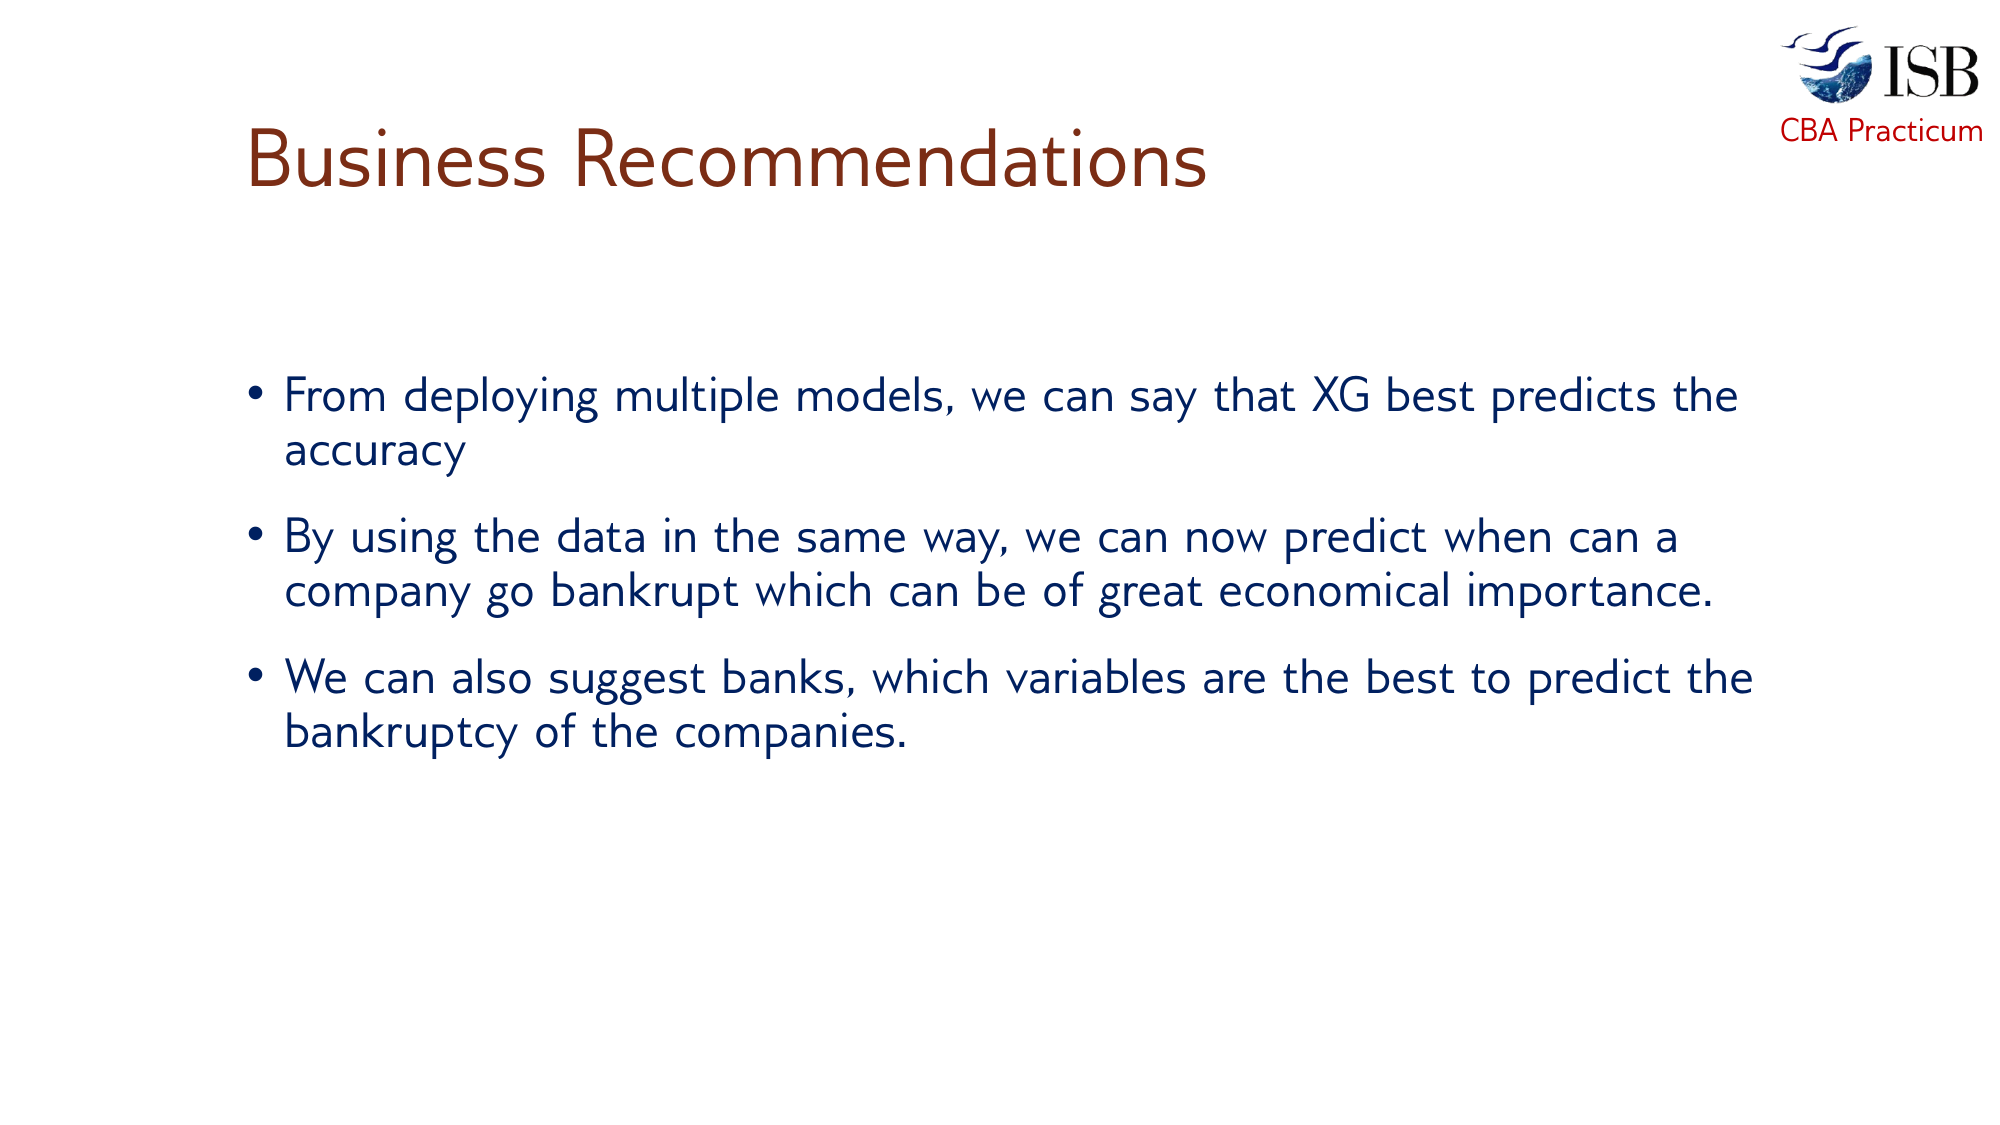

# Business Recommendations

From deploying multiple models, we can say that XG best predicts the accuracy
By using the data in the same way, we can now predict when can a company go bankrupt which can be of great economical importance.
We can also suggest banks, which variables are the best to predict the bankruptcy of the companies.
14